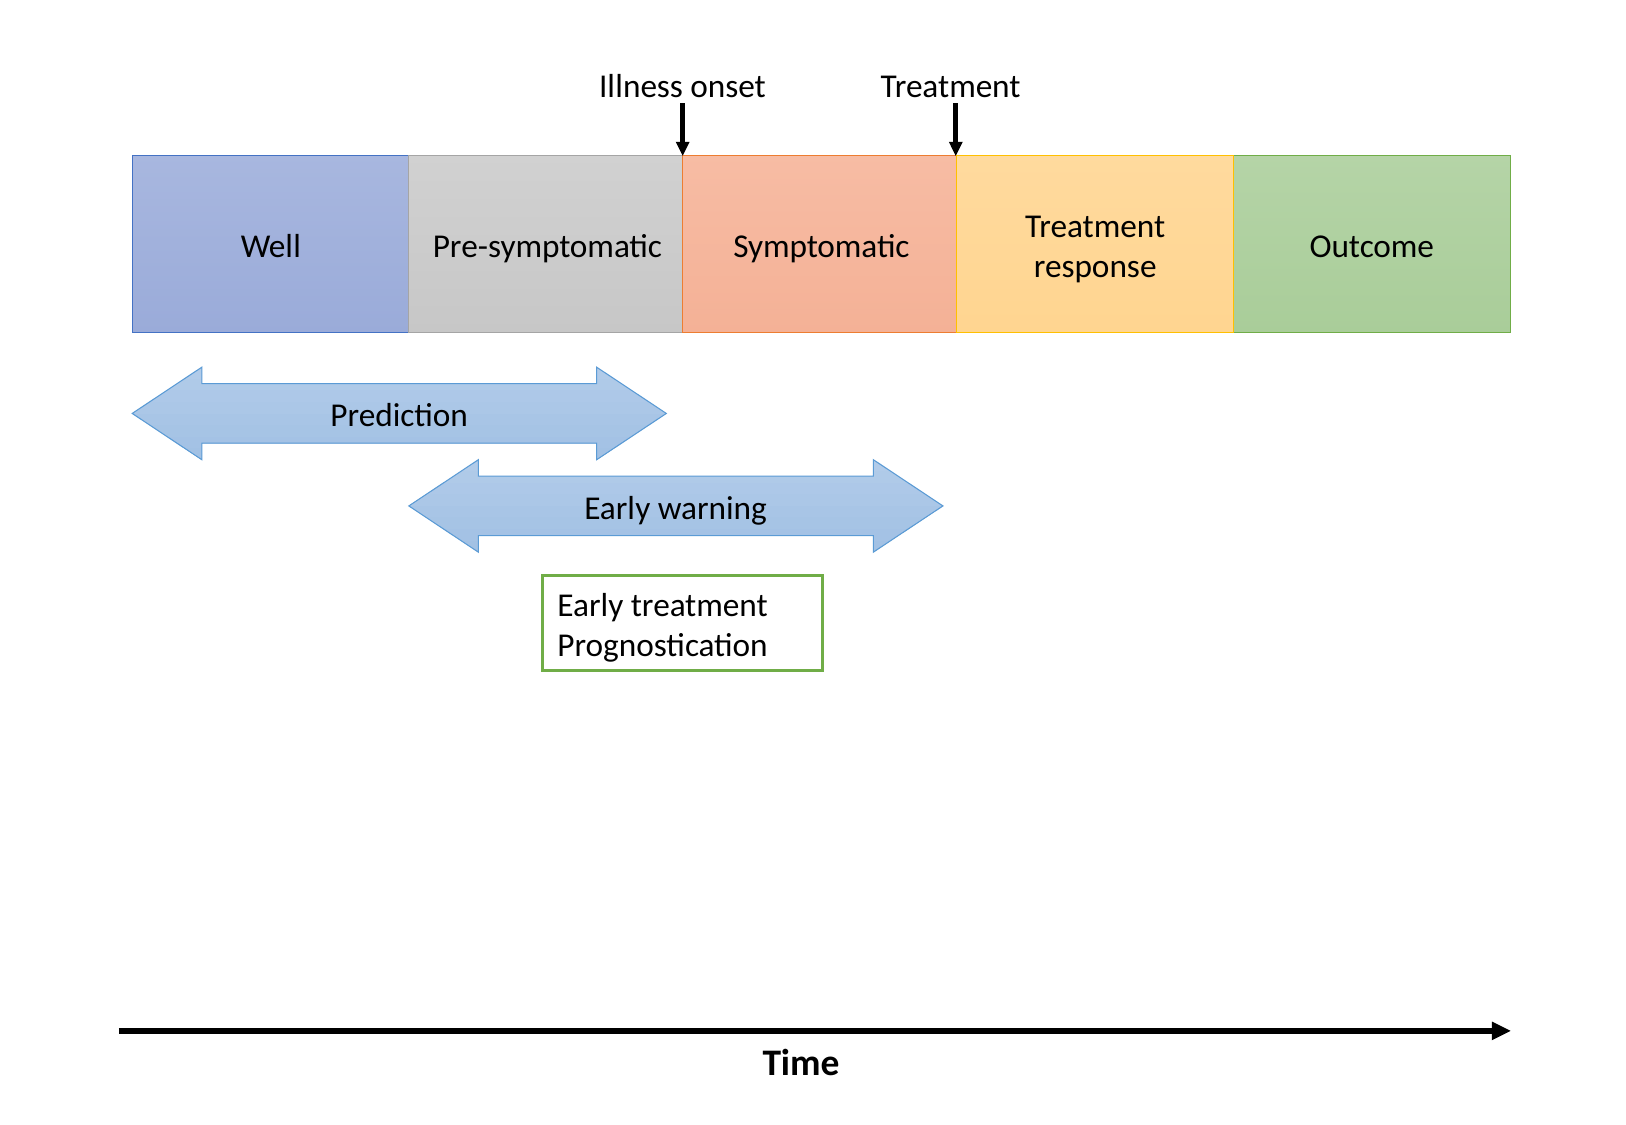

Treatment
Illness onset
Treatment response
Outcome
Pre-symptomatic
Symptomatic
Well
Prediction
Early warning
Early treatment
Prognostication
Time